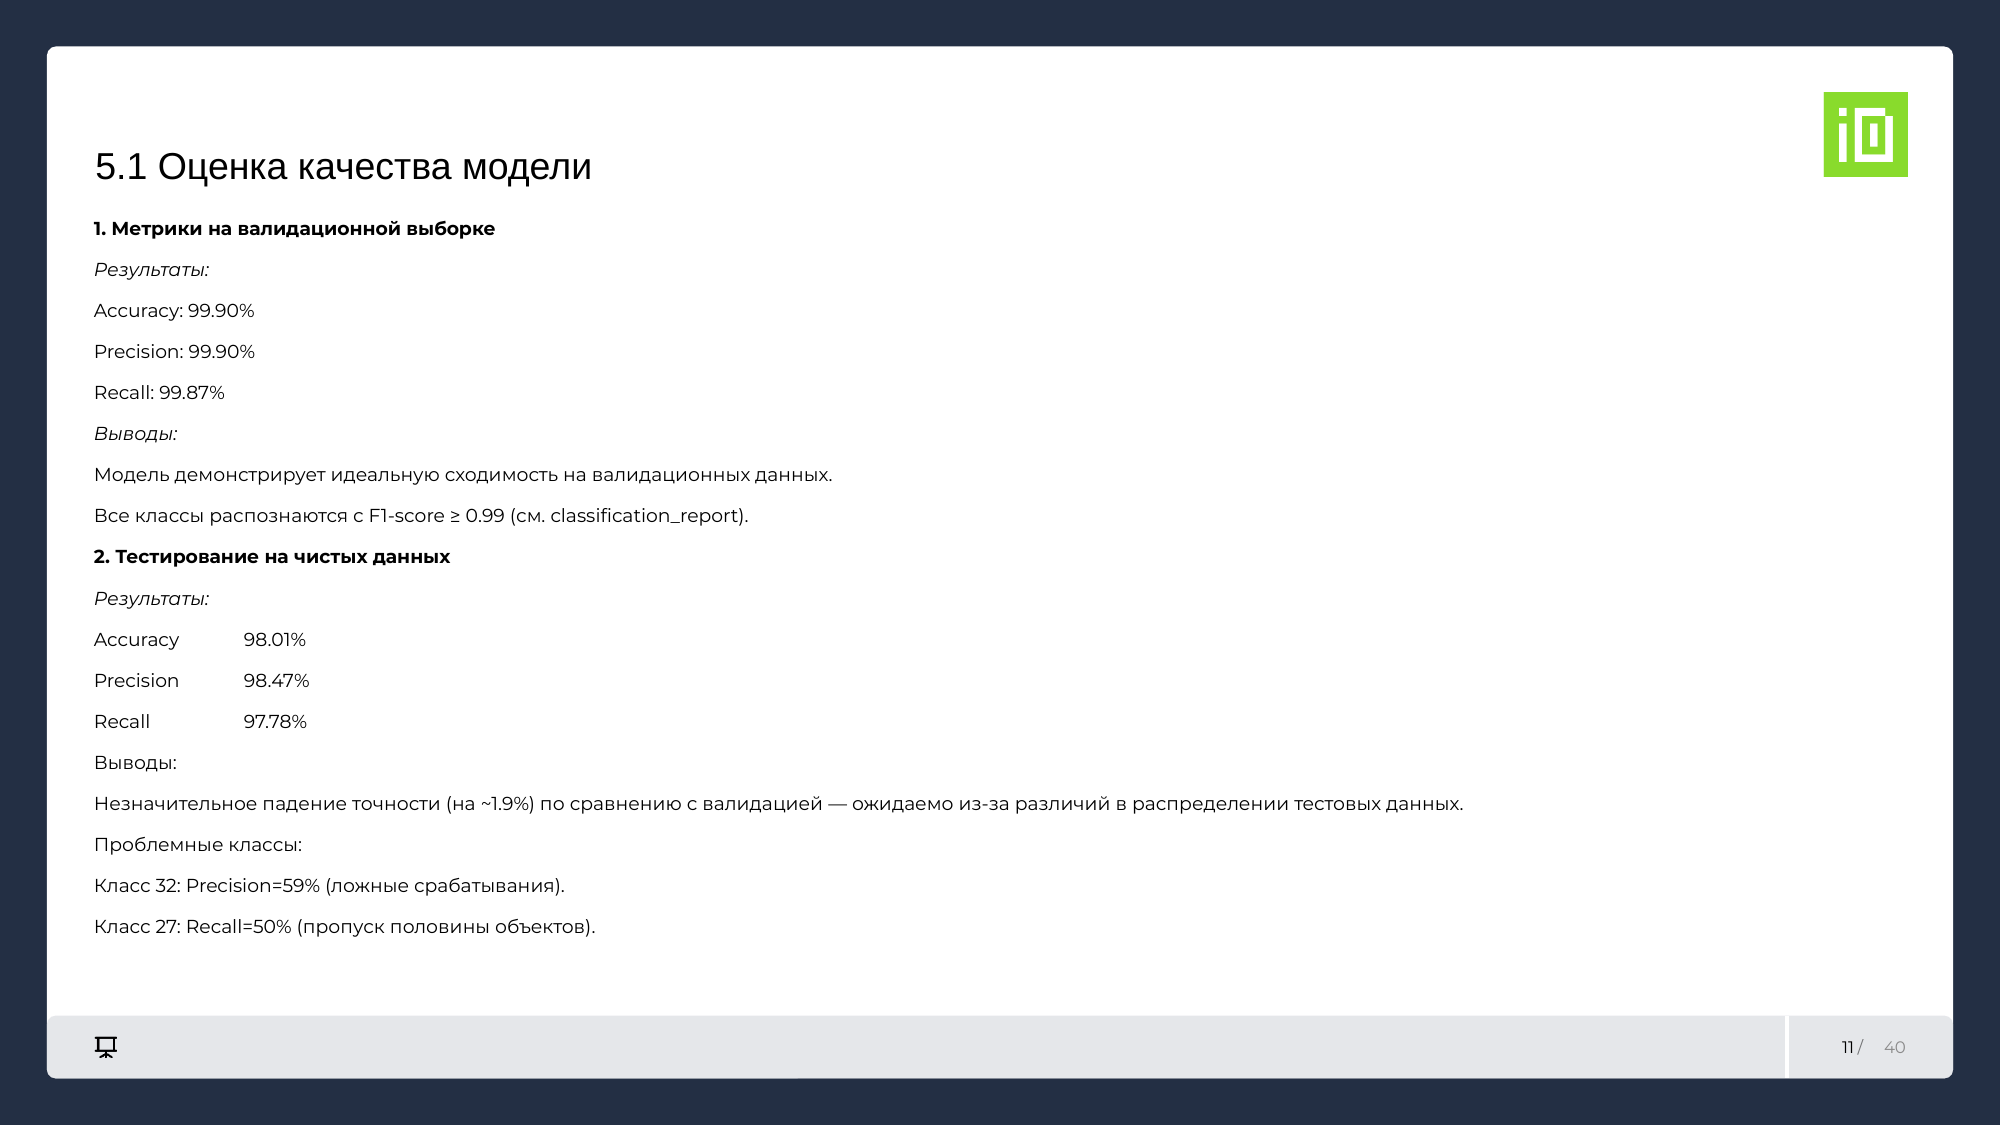

5.1 Оценка качества модели
1. Метрики на валидационной выборке
Результаты:
Accuracy: 99.90%
Precision: 99.90%
Recall: 99.87%
Выводы:
Модель демонстрирует идеальную сходимость на валидационных данных.
Все классы распознаются с F1-score ≥ 0.99 (см. classification_report).
2. Тестирование на чистых данных
Результаты:
Accuracy	98.01%
Precision	98.47%
Recall	97.78%
Выводы:
Незначительное падение точности (на ~1.9%) по сравнению с валидацией — ожидаемо из-за различий в распределении тестовых данных.
Проблемные классы:
Класс 32: Precision=59% (ложные срабатывания).
Класс 27: Recall=50% (пропуск половины объектов).

11
40